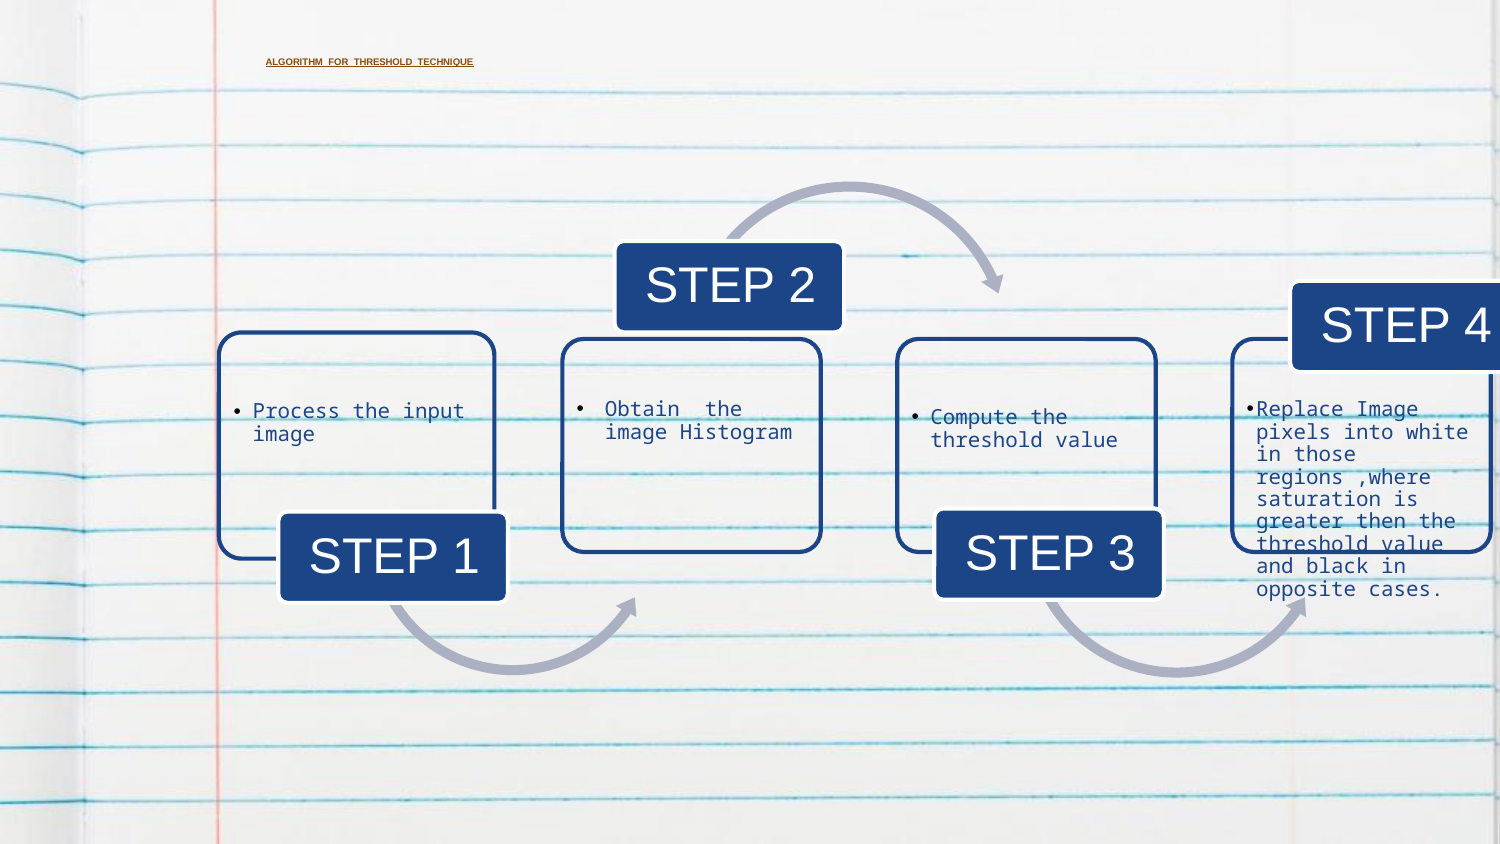

# ALGORITHM  FOR  THRESHOLD  TECHNIQUE

Process the input image
STEP 1
Obtain  the  image Histogram
STEP 2

Compute the threshold value
STEP 3
Replace Image pixels into white in those regions ,where saturation is greater then the threshold value and black in opposite cases.
STEP 4